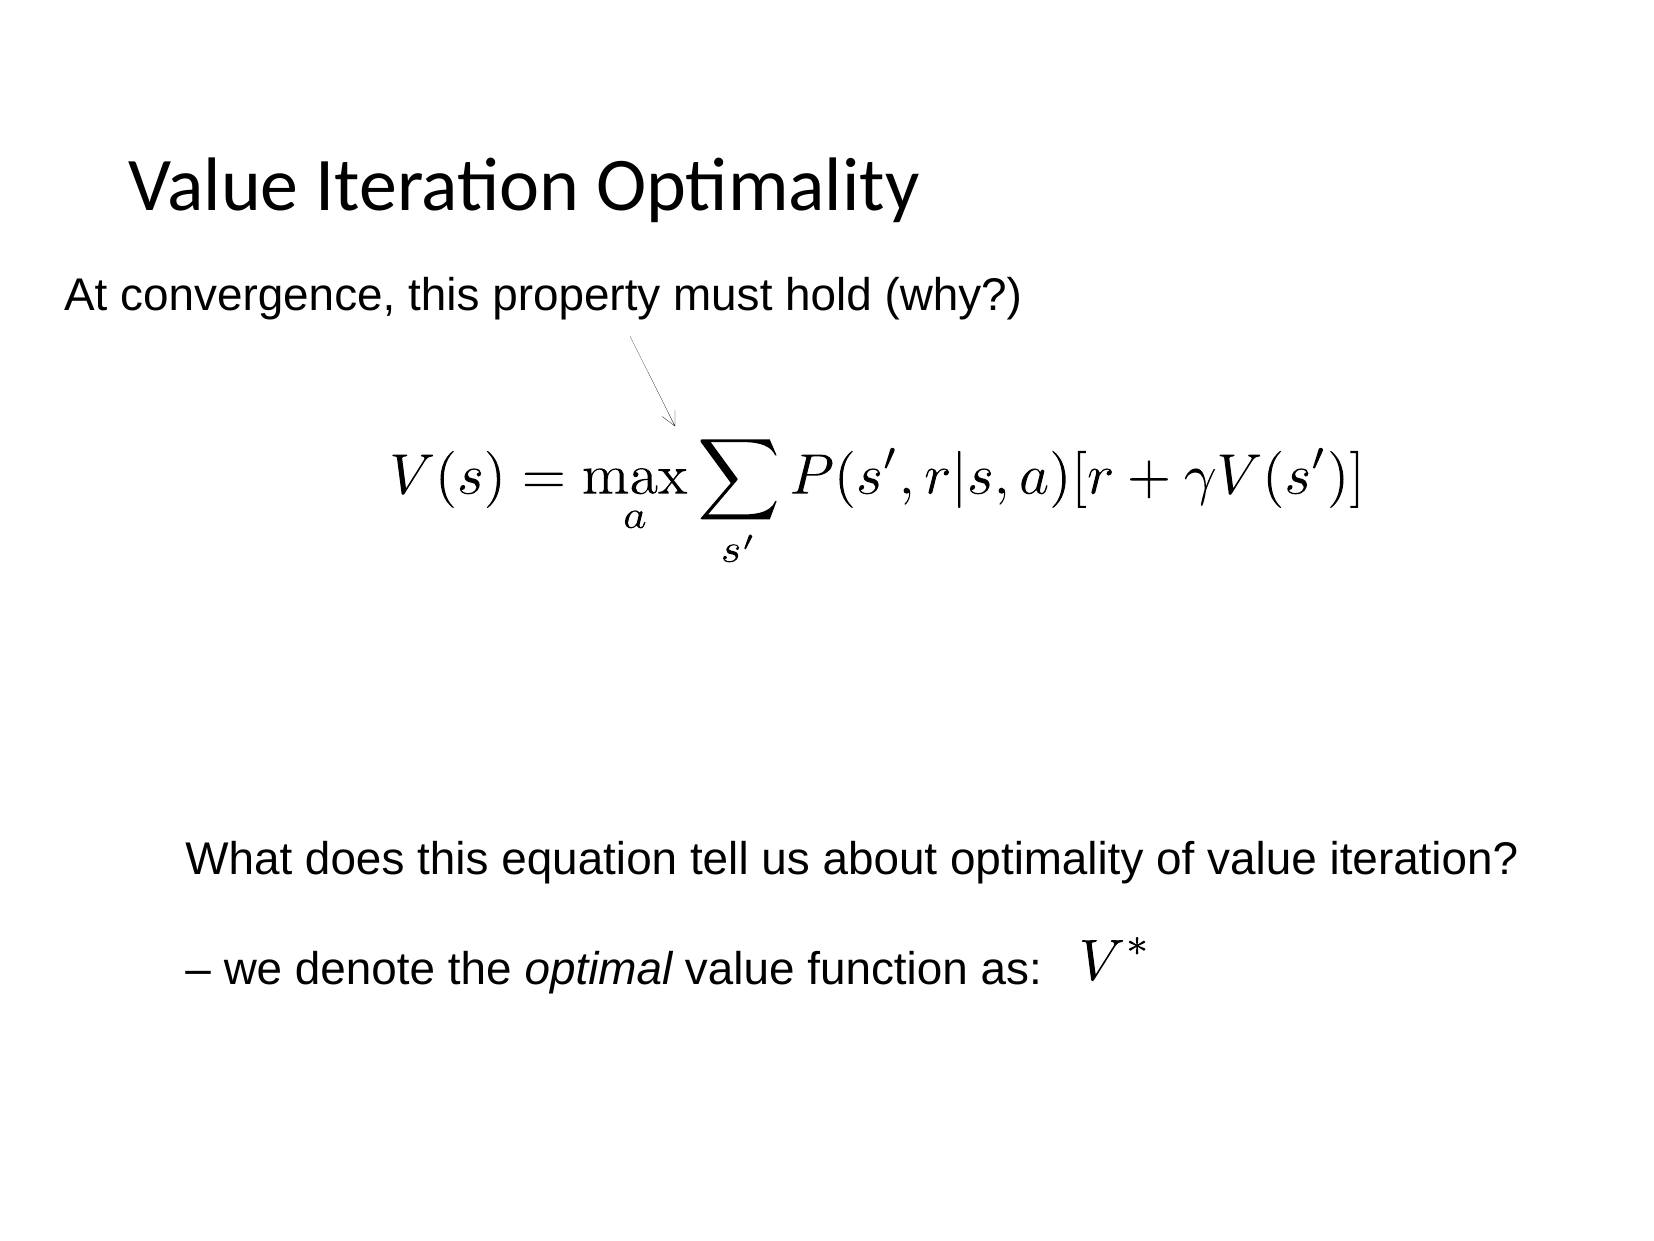

# Value Iteration Optimality
At convergence, this property must hold (why?)

What does this equation tell us about optimality of value iteration?

– we denote the optimal value function as: